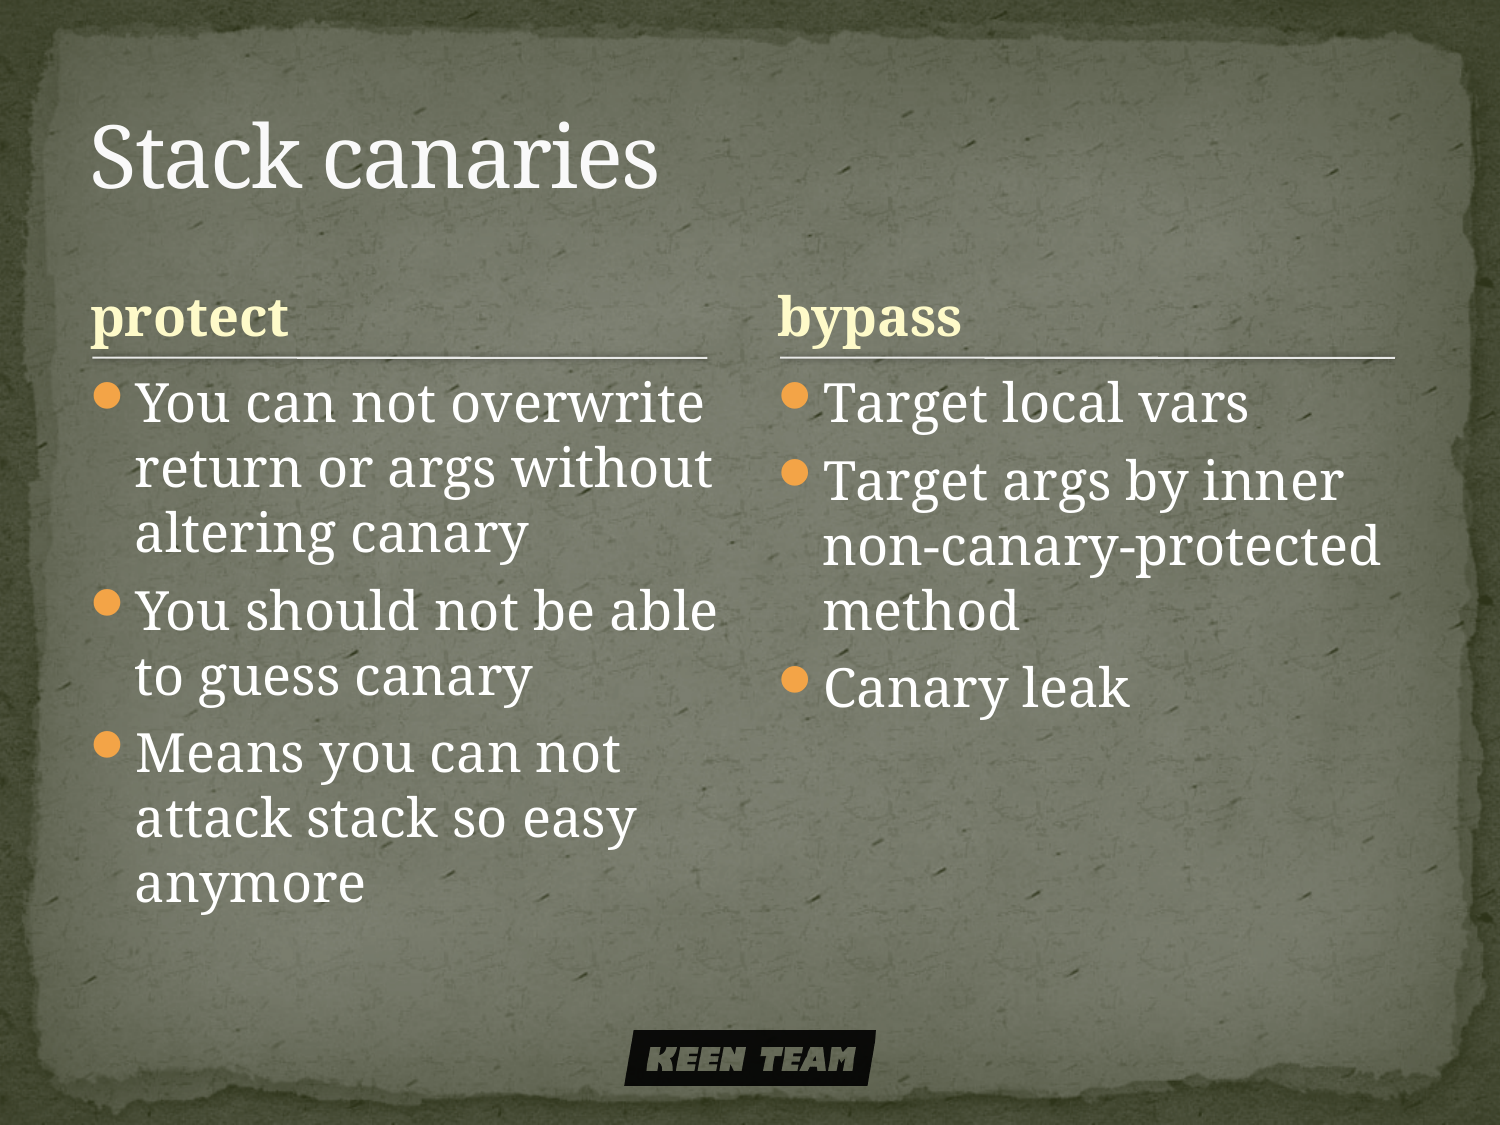

# Stack canaries
protect
bypass
You can not overwrite return or args without altering canary
You should not be able to guess canary
Means you can not attack stack so easy anymore
Target local vars
Target args by inner non-canary-protected method
Canary leak